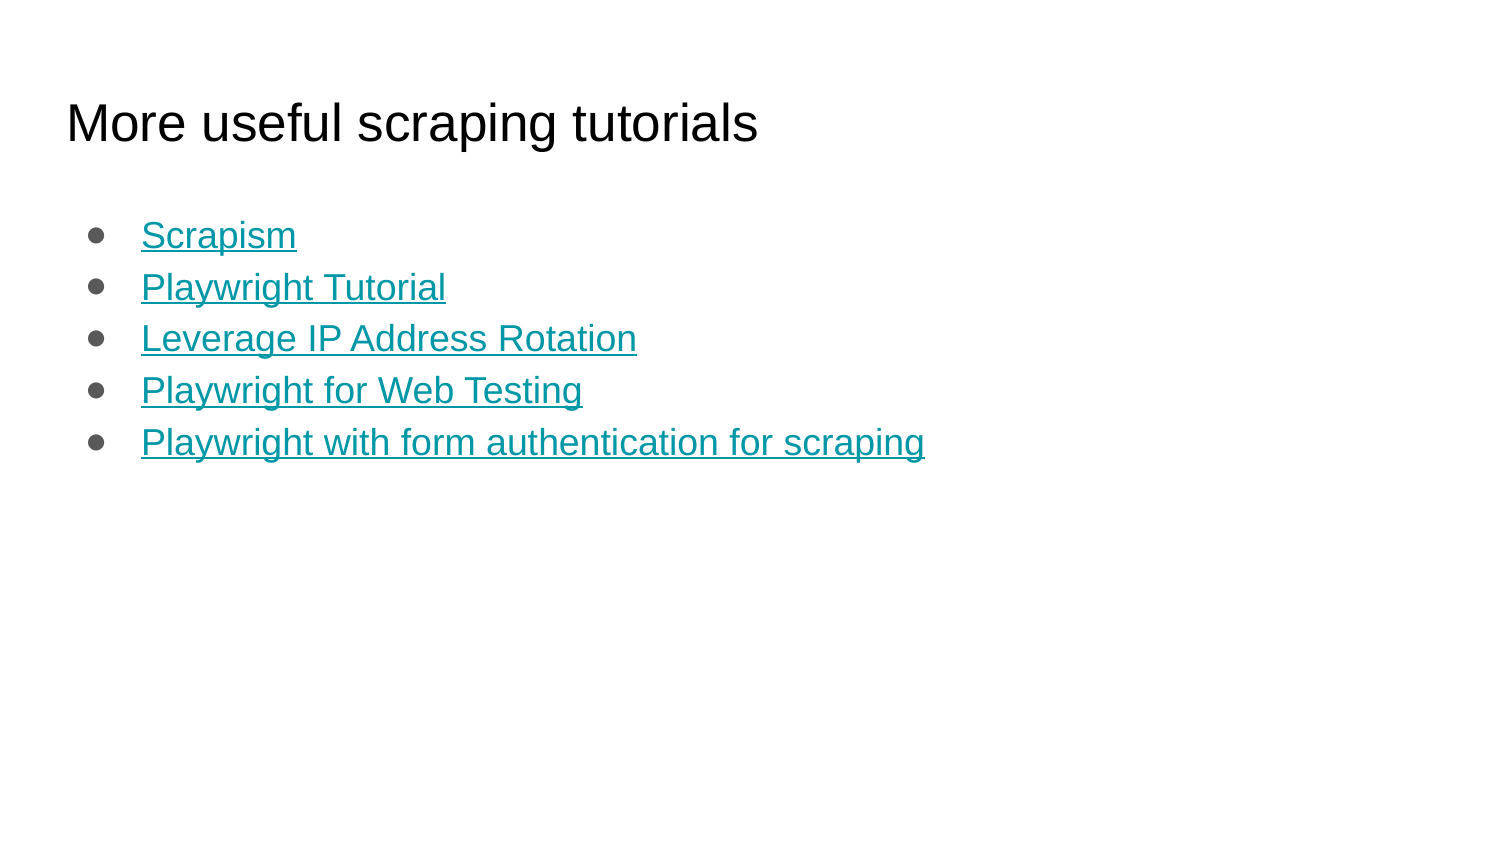

# More useful scraping tutorials
Scrapism
Playwright Tutorial
Leverage IP Address Rotation
Playwright for Web Testing
Playwright with form authentication for scraping